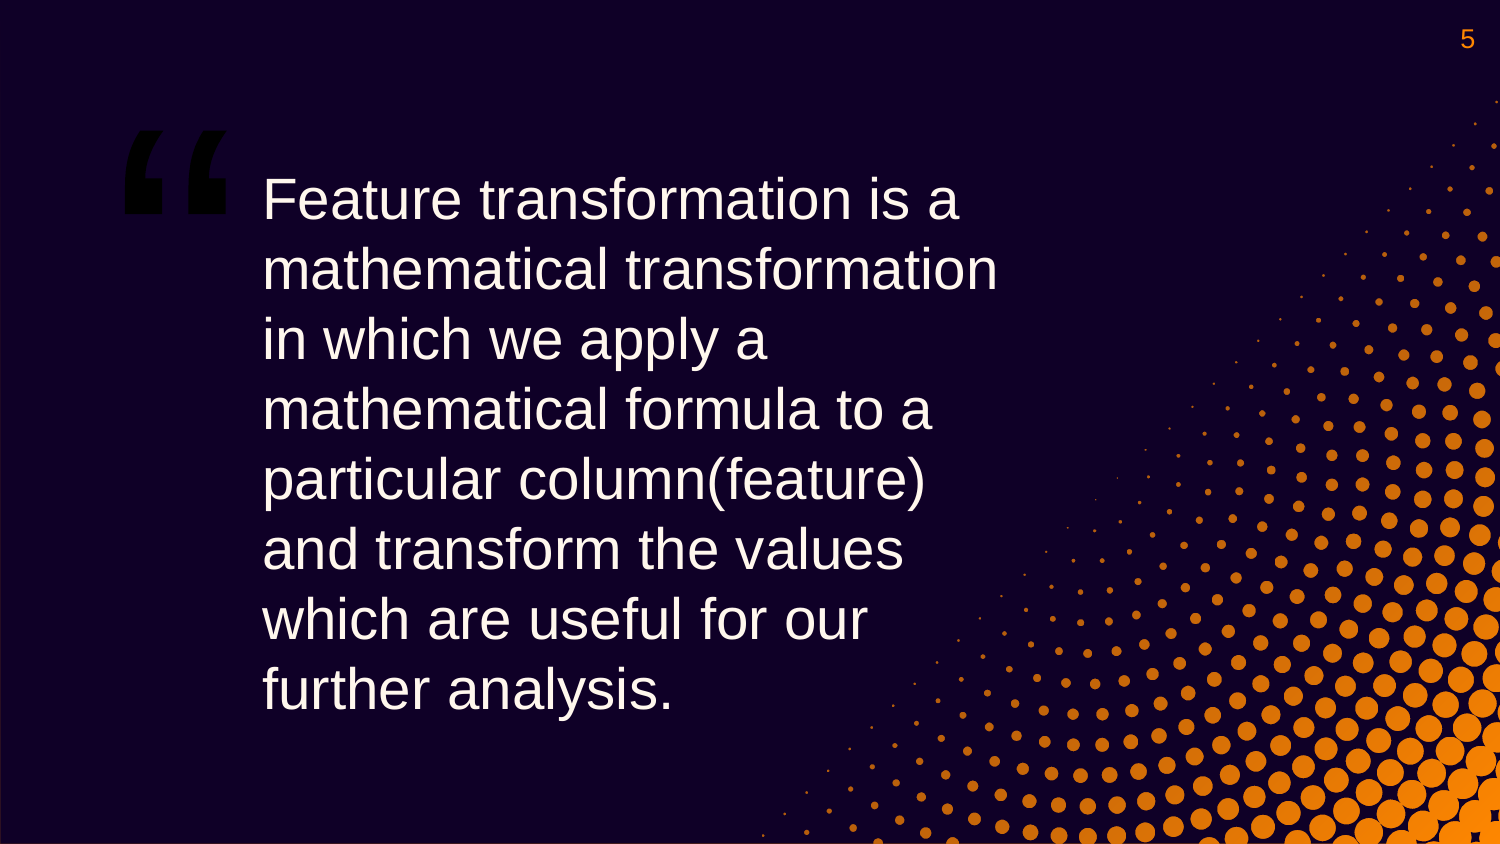

5
Feature transformation is a mathematical transformation in which we apply a mathematical formula to a particular column(feature) and transform the values which are useful for our further analysis.